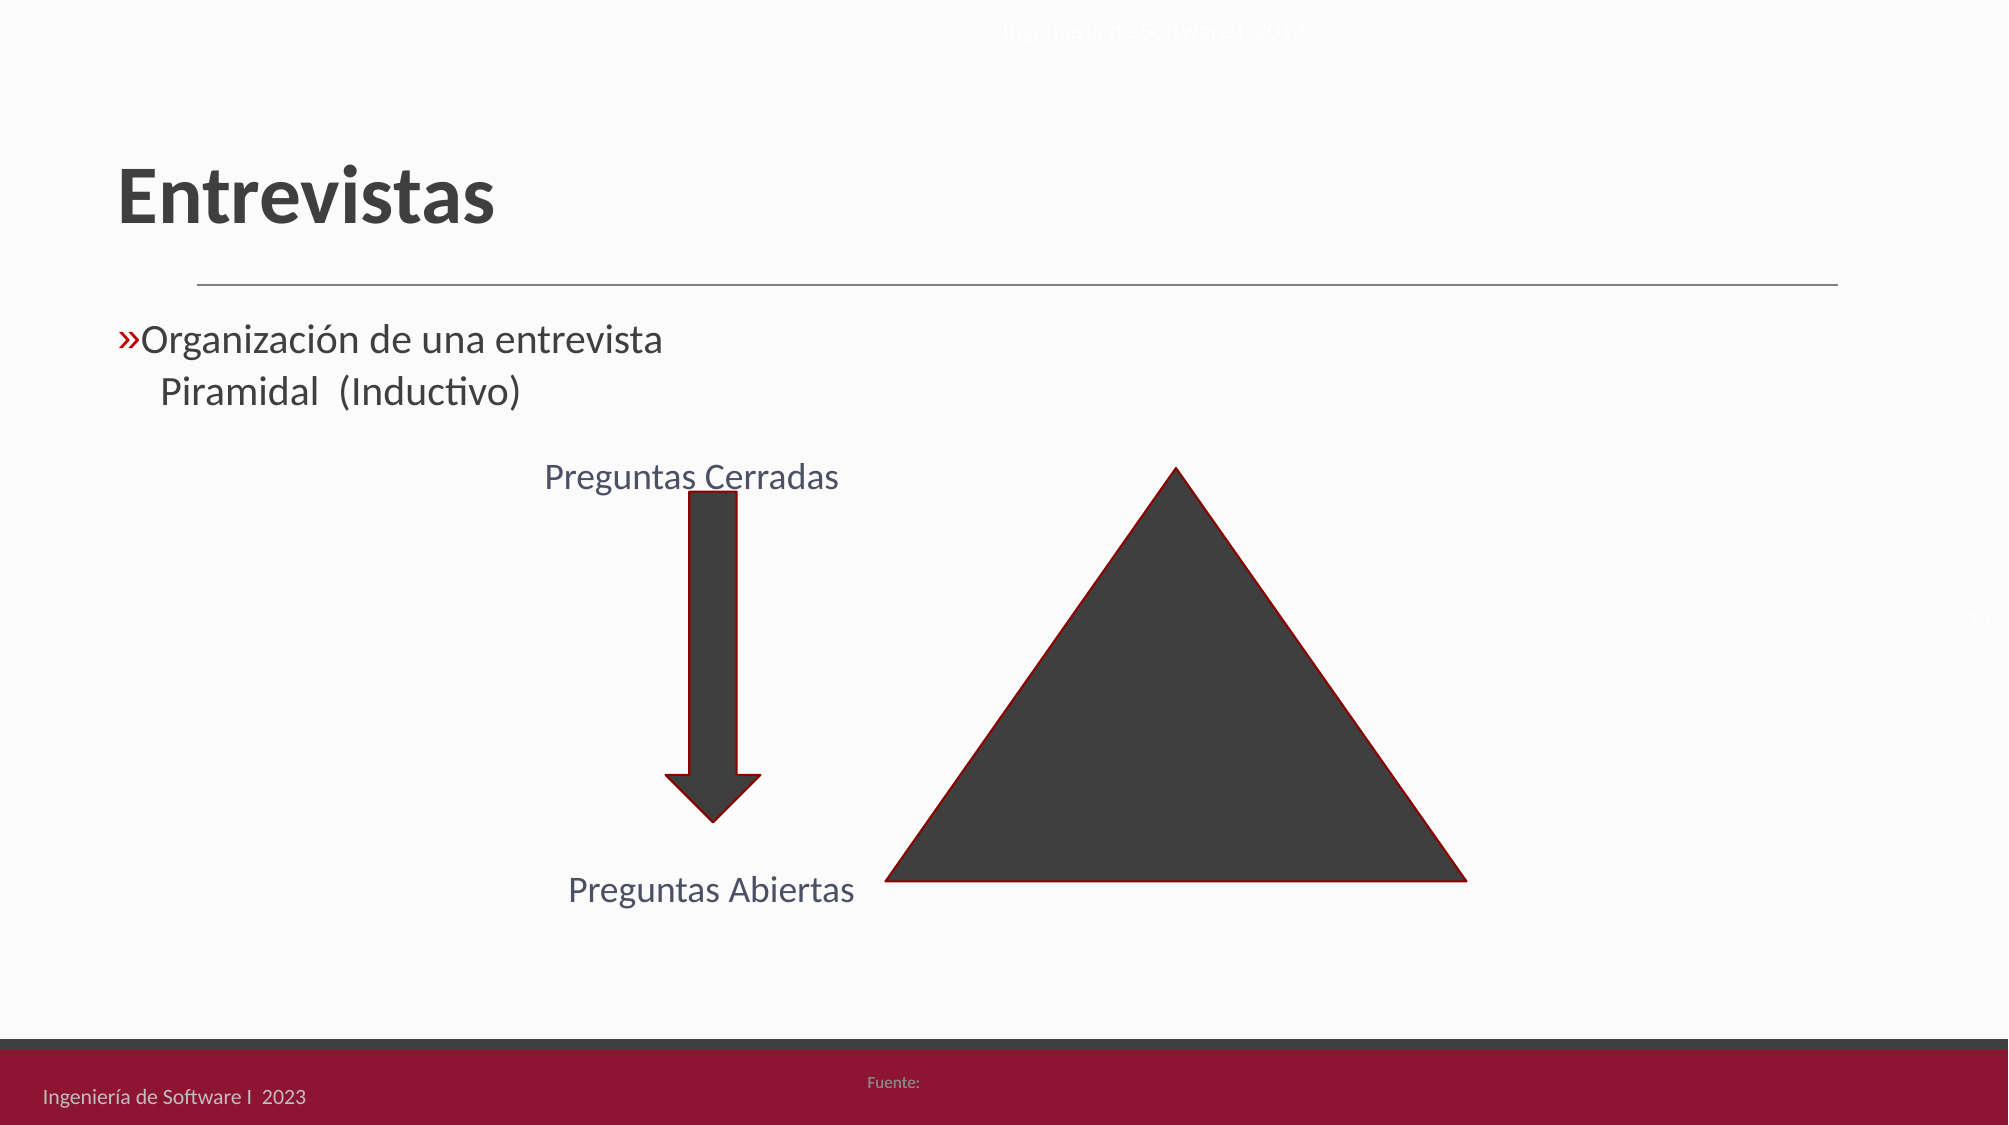

Ingeniería de Software I  2013
# Entrevistas
Organización de una entrevista
Piramidal  (Inductivo)

Preguntas Cerradas
79

Preguntas Abiertas
Ingeniería de Software I  2023